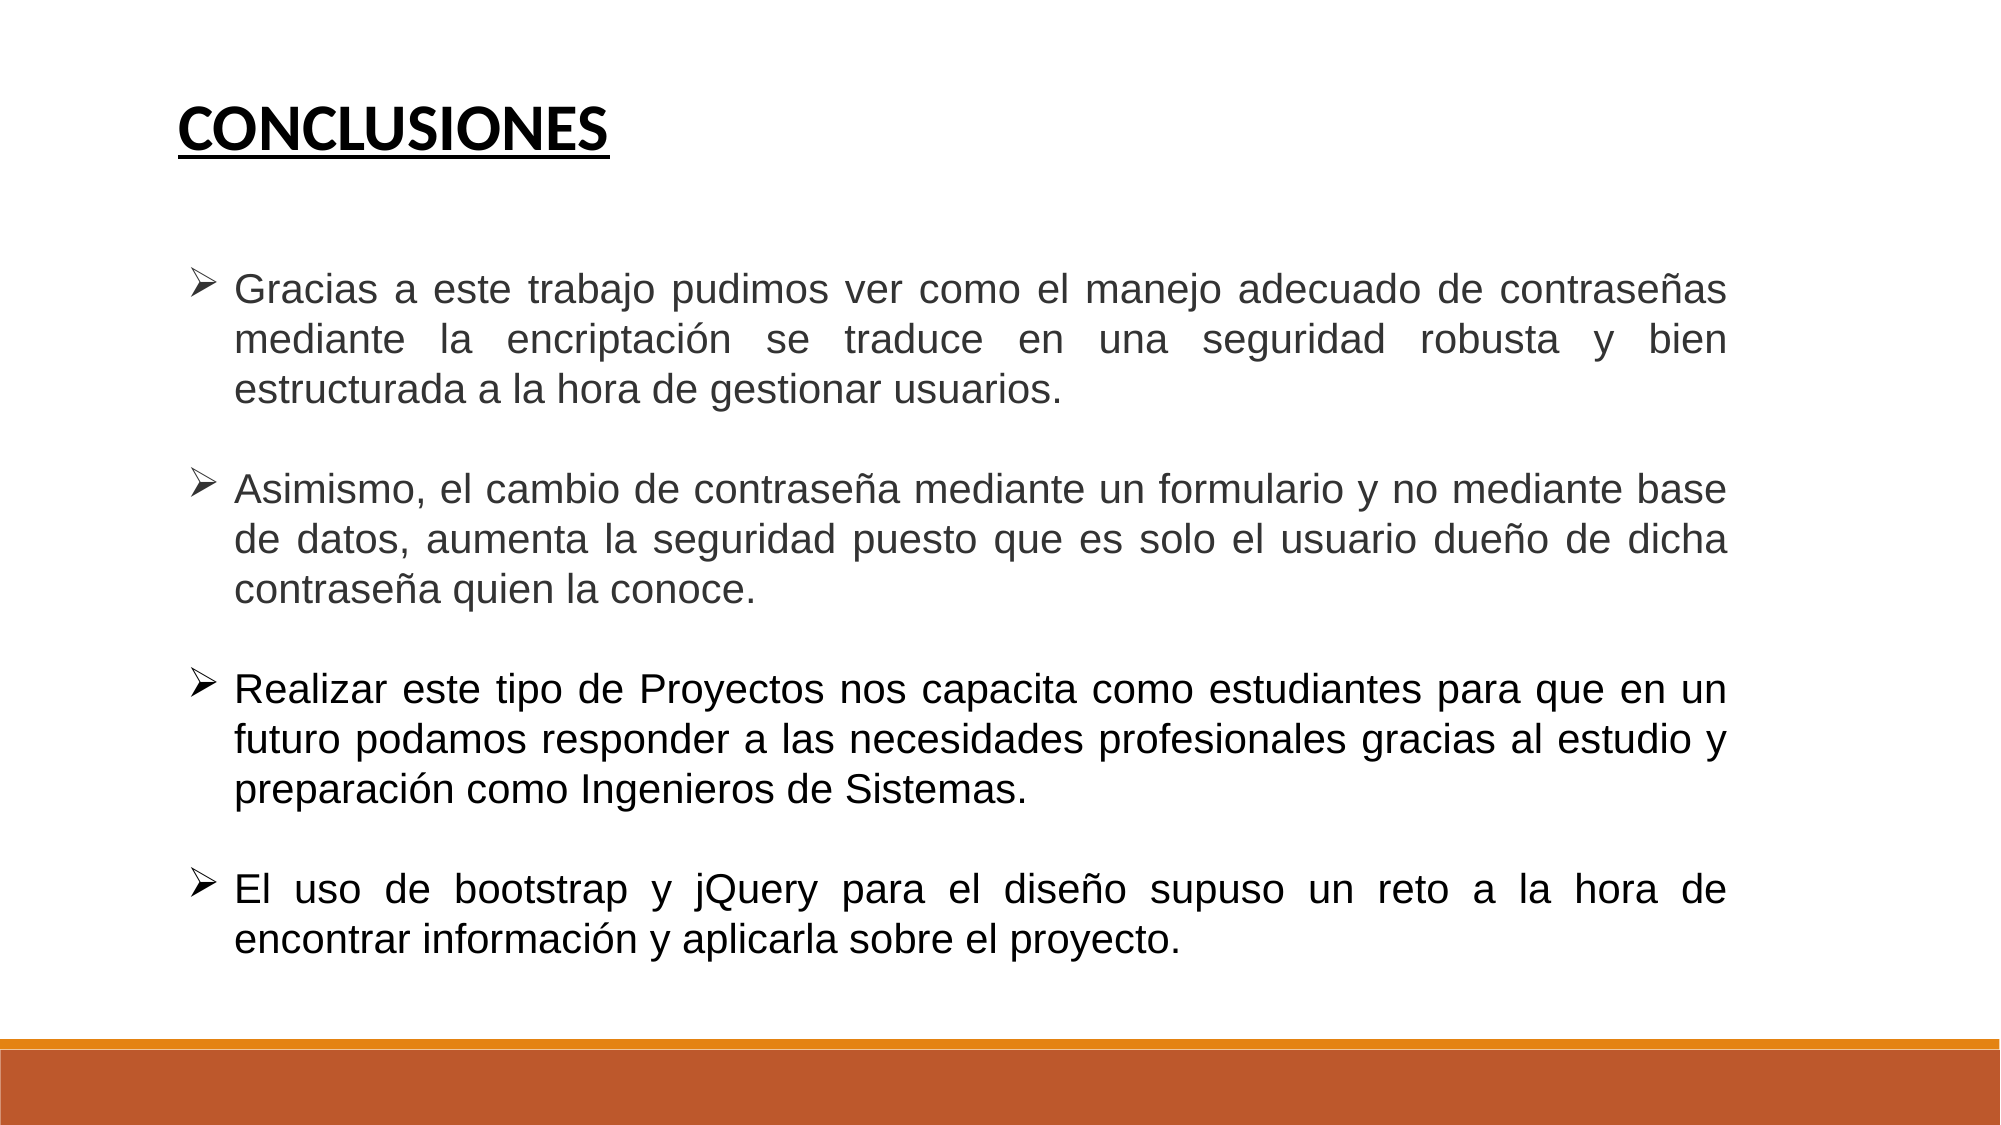

CONCLUSIONES
Gracias a este trabajo pudimos ver como el manejo adecuado de contraseñas mediante la encriptación se traduce en una seguridad robusta y bien estructurada a la hora de gestionar usuarios.

Asimismo, el cambio de contraseña mediante un formulario y no mediante base de datos, aumenta la seguridad puesto que es solo el usuario dueño de dicha contraseña quien la conoce.

Realizar este tipo de Proyectos nos capacita como estudiantes para que en un futuro podamos responder a las necesidades profesionales gracias al estudio y preparación como Ingenieros de Sistemas.

El uso de bootstrap y jQuery para el diseño supuso un reto a la hora de encontrar información y aplicarla sobre el proyecto.